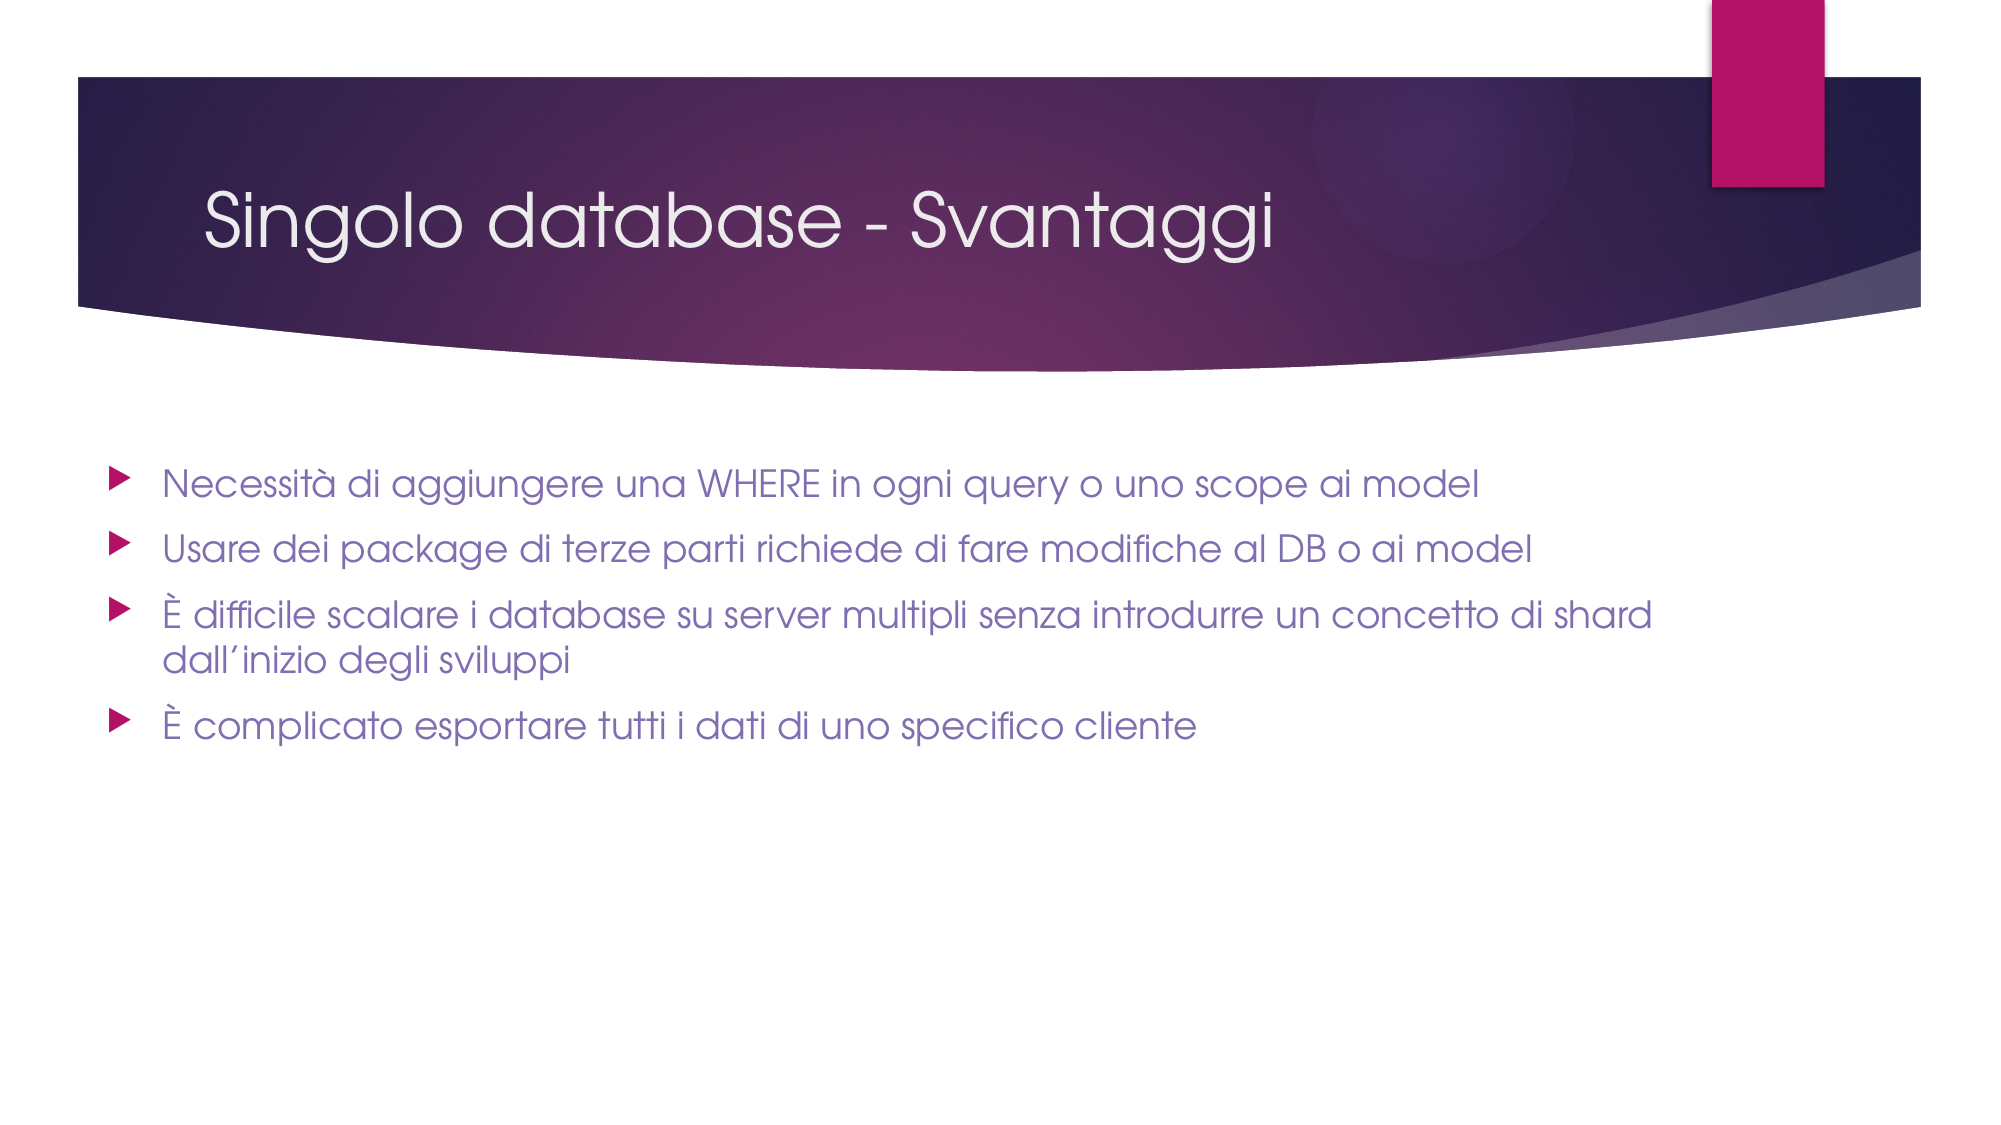

# Singolo database - Svantaggi
Necessità di aggiungere una WHERE in ogni query o uno scope ai model
Usare dei package di terze parti richiede di fare modifiche al DB o ai model
È difficile scalare i database su server multipli senza introdurre un concetto di shard dall’inizio degli sviluppi
È complicato esportare tutti i dati di uno specifico cliente